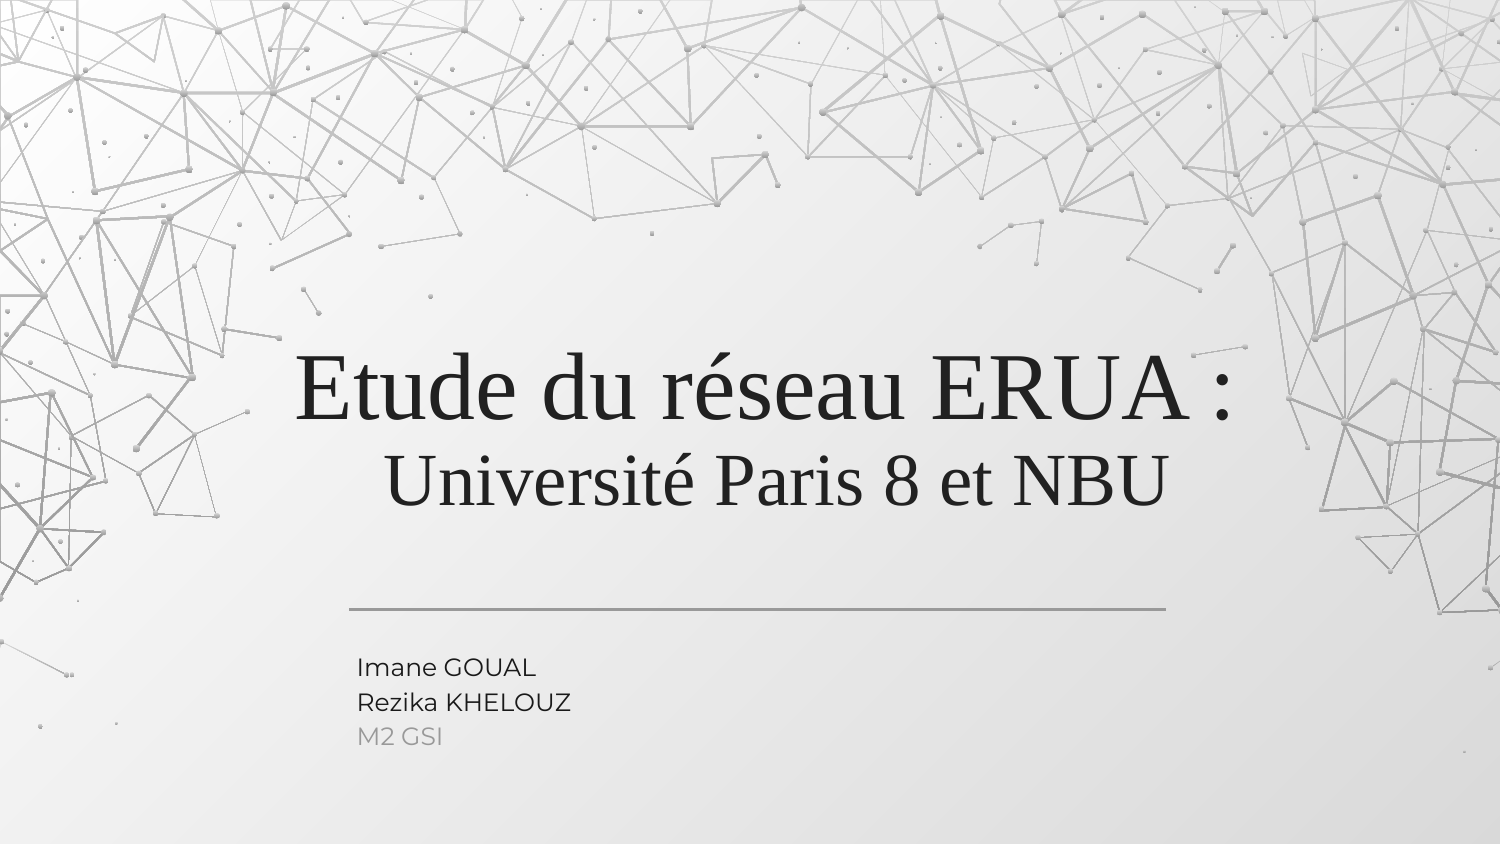

# Etude du réseau ERUA :
Université Paris 8 et NBU
Imane GOUAL
Rezika KHELOUZ
M2 GSI